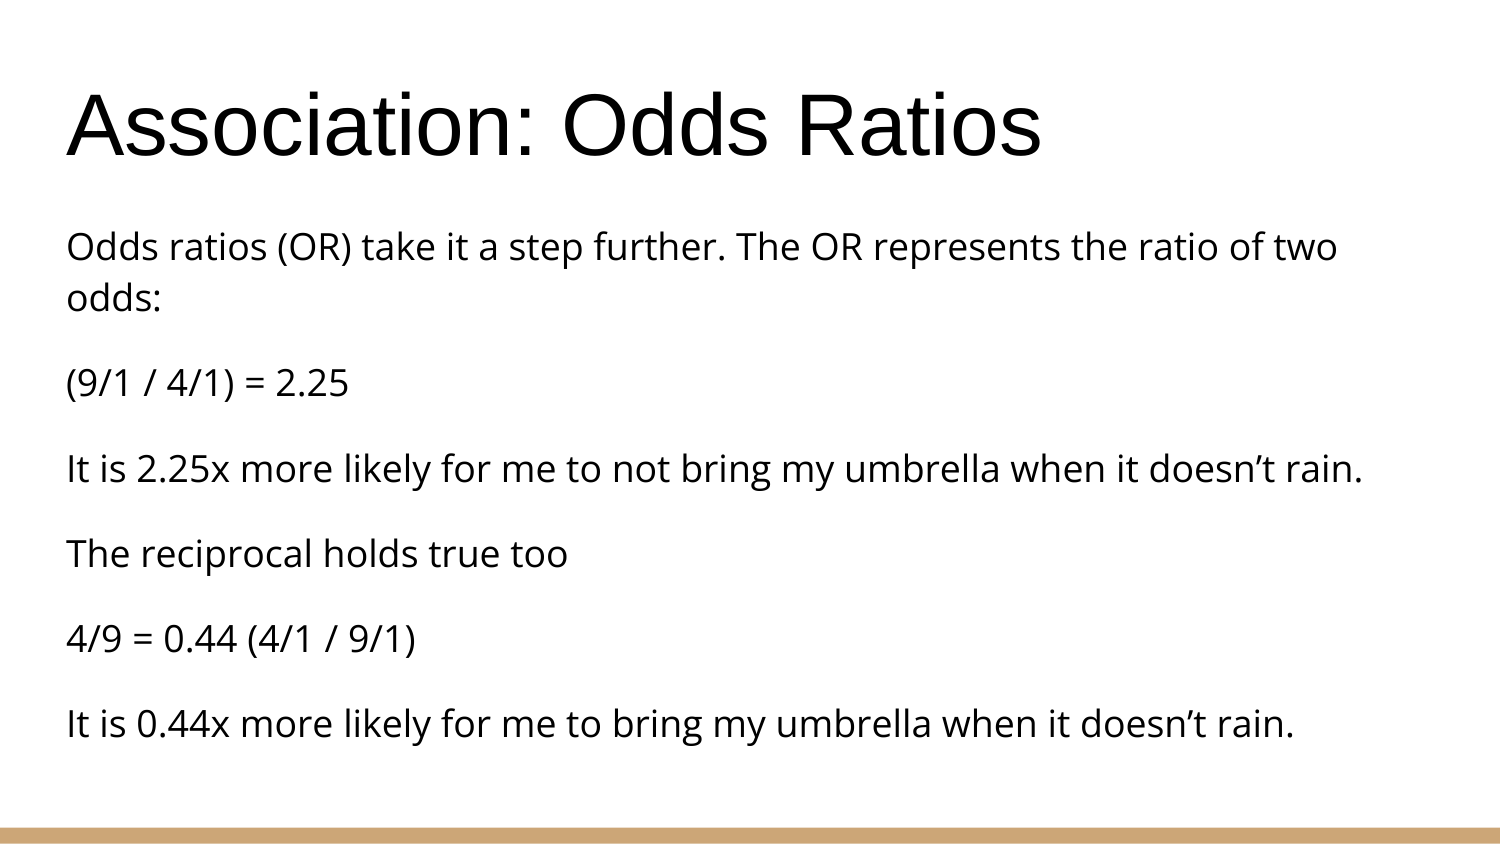

# Association: Odds Ratios
Odds ratios (OR) take it a step further. The OR represents the ratio of two odds:
(9/1 / 4/1) = 2.25
It is 2.25x more likely for me to not bring my umbrella when it doesn’t rain.
The reciprocal holds true too
4/9 = 0.44 (4/1 / 9/1)
It is 0.44x more likely for me to bring my umbrella when it doesn’t rain.